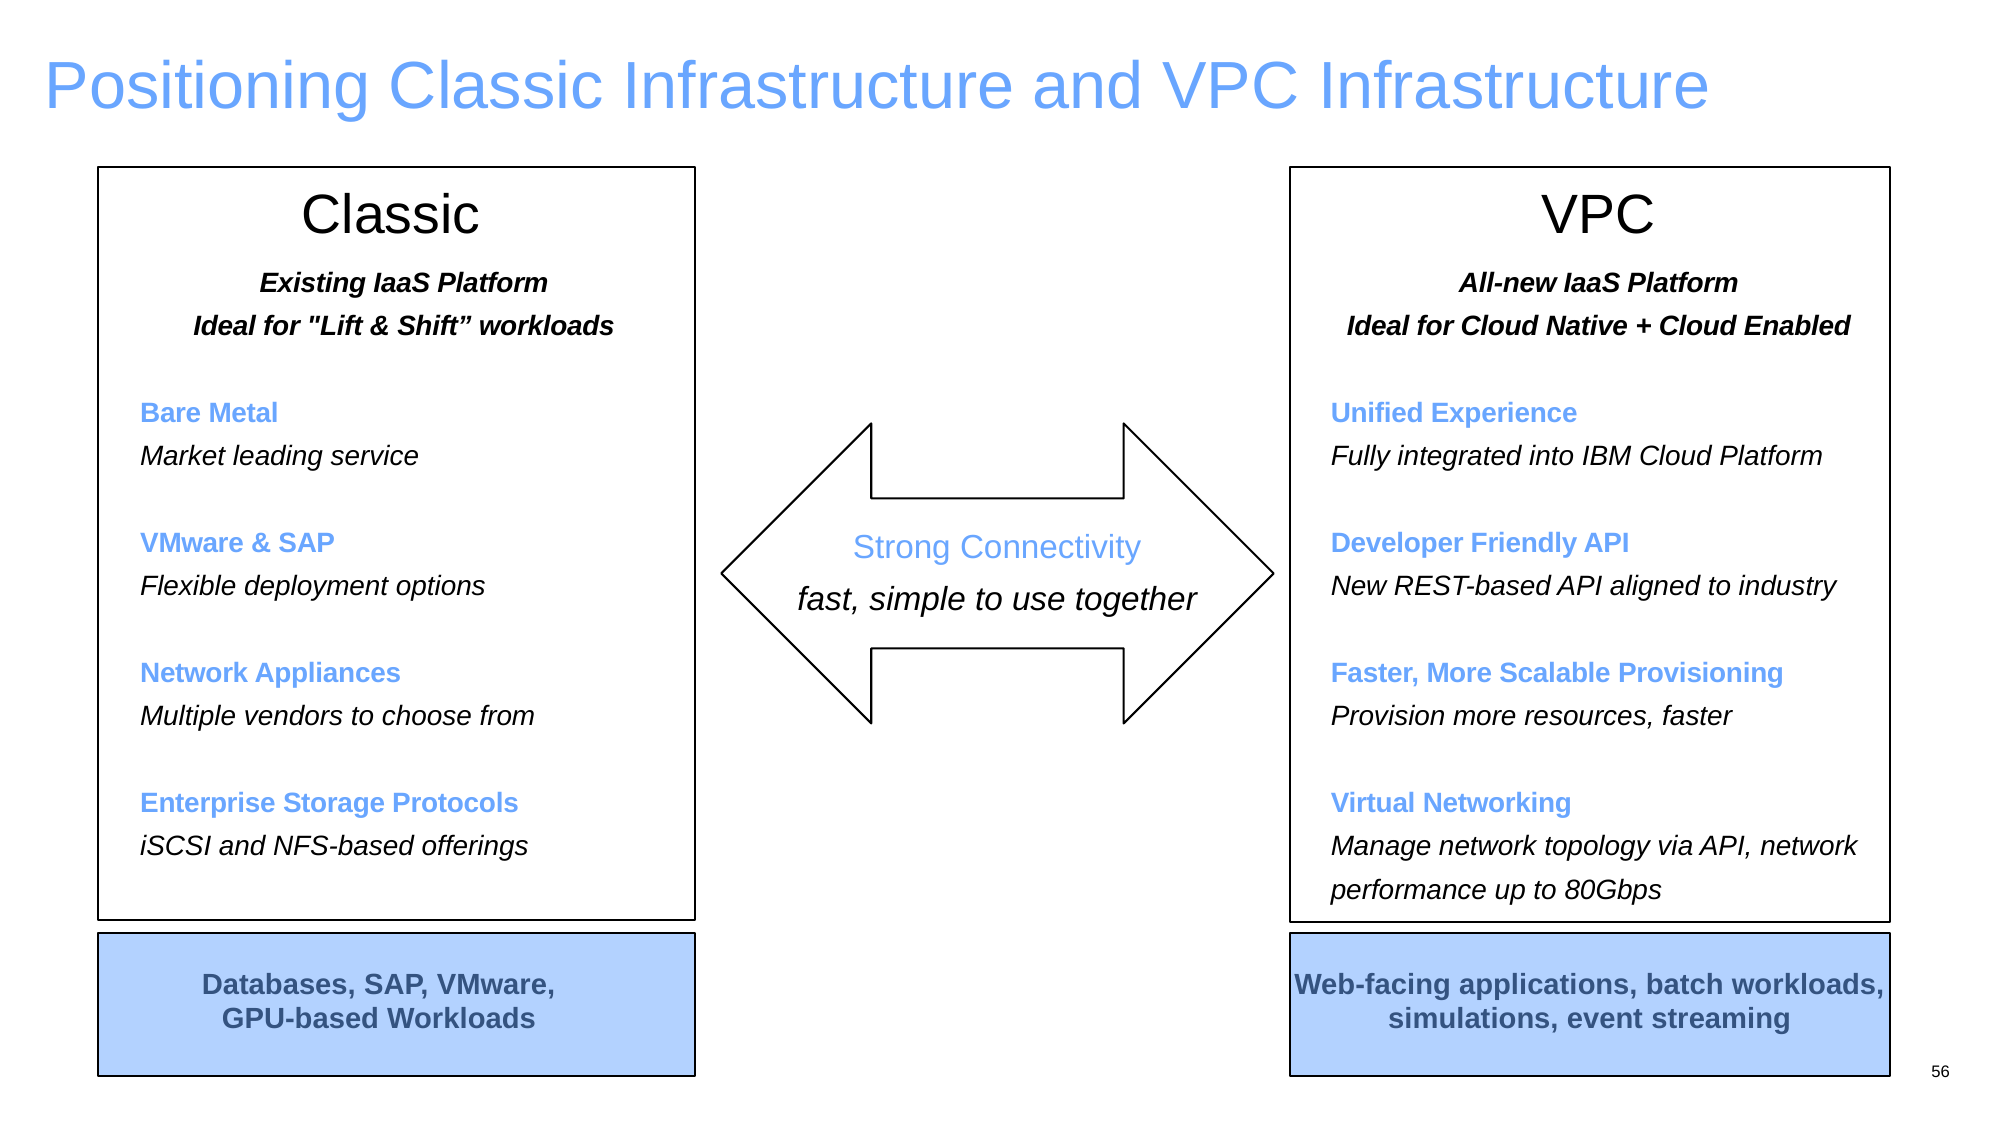

Positioning Classic Infrastructure and VPC Infrastructure

Classic
VPC
Existing IaaS Platform
Ideal for "Lift & Shift” workloads

Bare Metal
Market leading service

VMware & SAP
Flexible deployment options

Network Appliances
Multiple vendors to choose from

Enterprise Storage Protocols
iSCSI and NFS-based offerings

All-new IaaS Platform
Ideal for Cloud Native + Cloud Enabled

Unified Experience
Fully integrated into IBM Cloud Platform

Developer Friendly API
New REST-based API aligned to industry

Faster, More Scalable Provisioning
Provision more resources, faster

Virtual Networking
Manage network topology via API, network performance up to 80Gbps
Strong Connectivity
fast, simple to use together

Databases, SAP, VMware,
GPU-based Workloads
Web-facing applications, batch workloads, simulations, event streaming
56